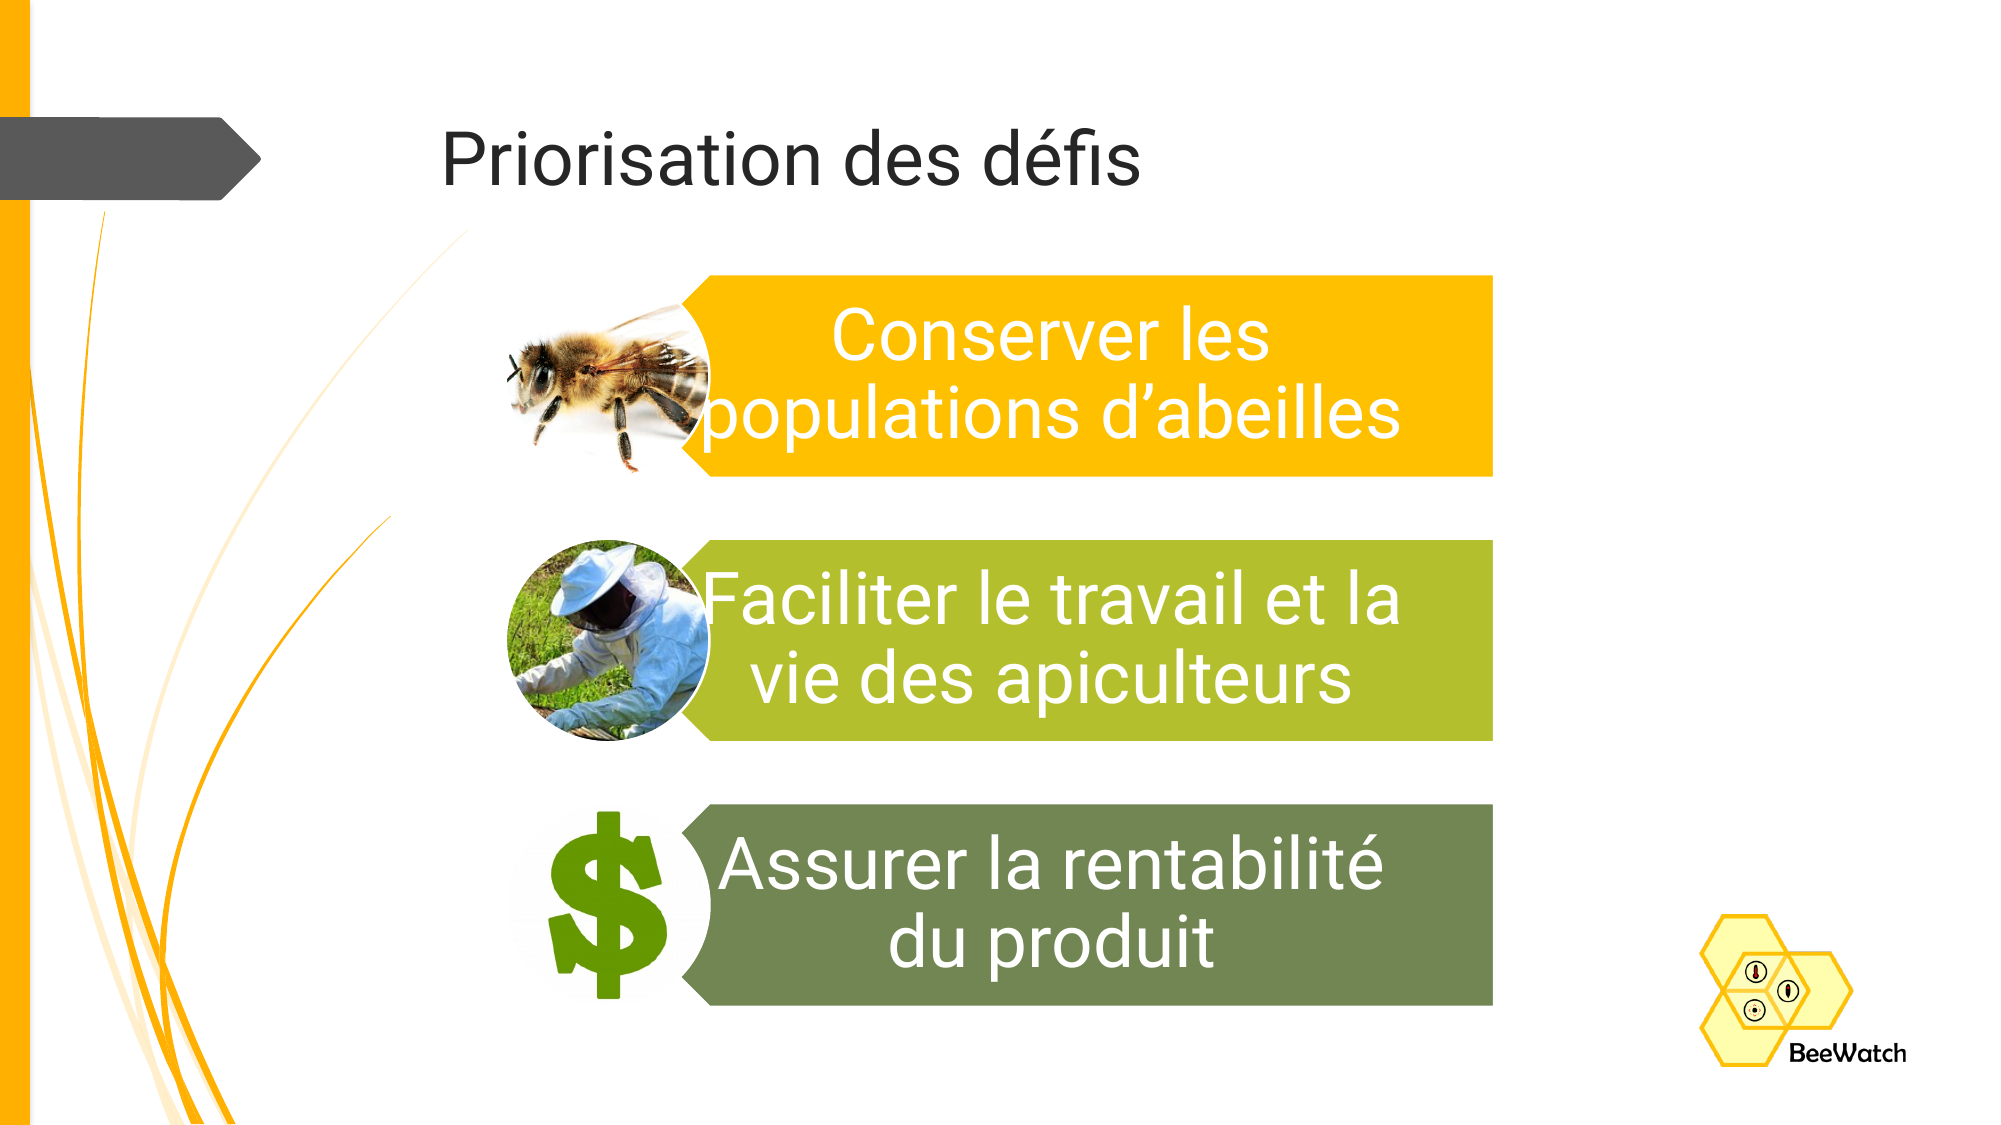

# Priorisation des défis
Conserver les populations d’abeilles
Faciliter le travail et la vie des apiculteurs
Assurer la rentabilité du produit